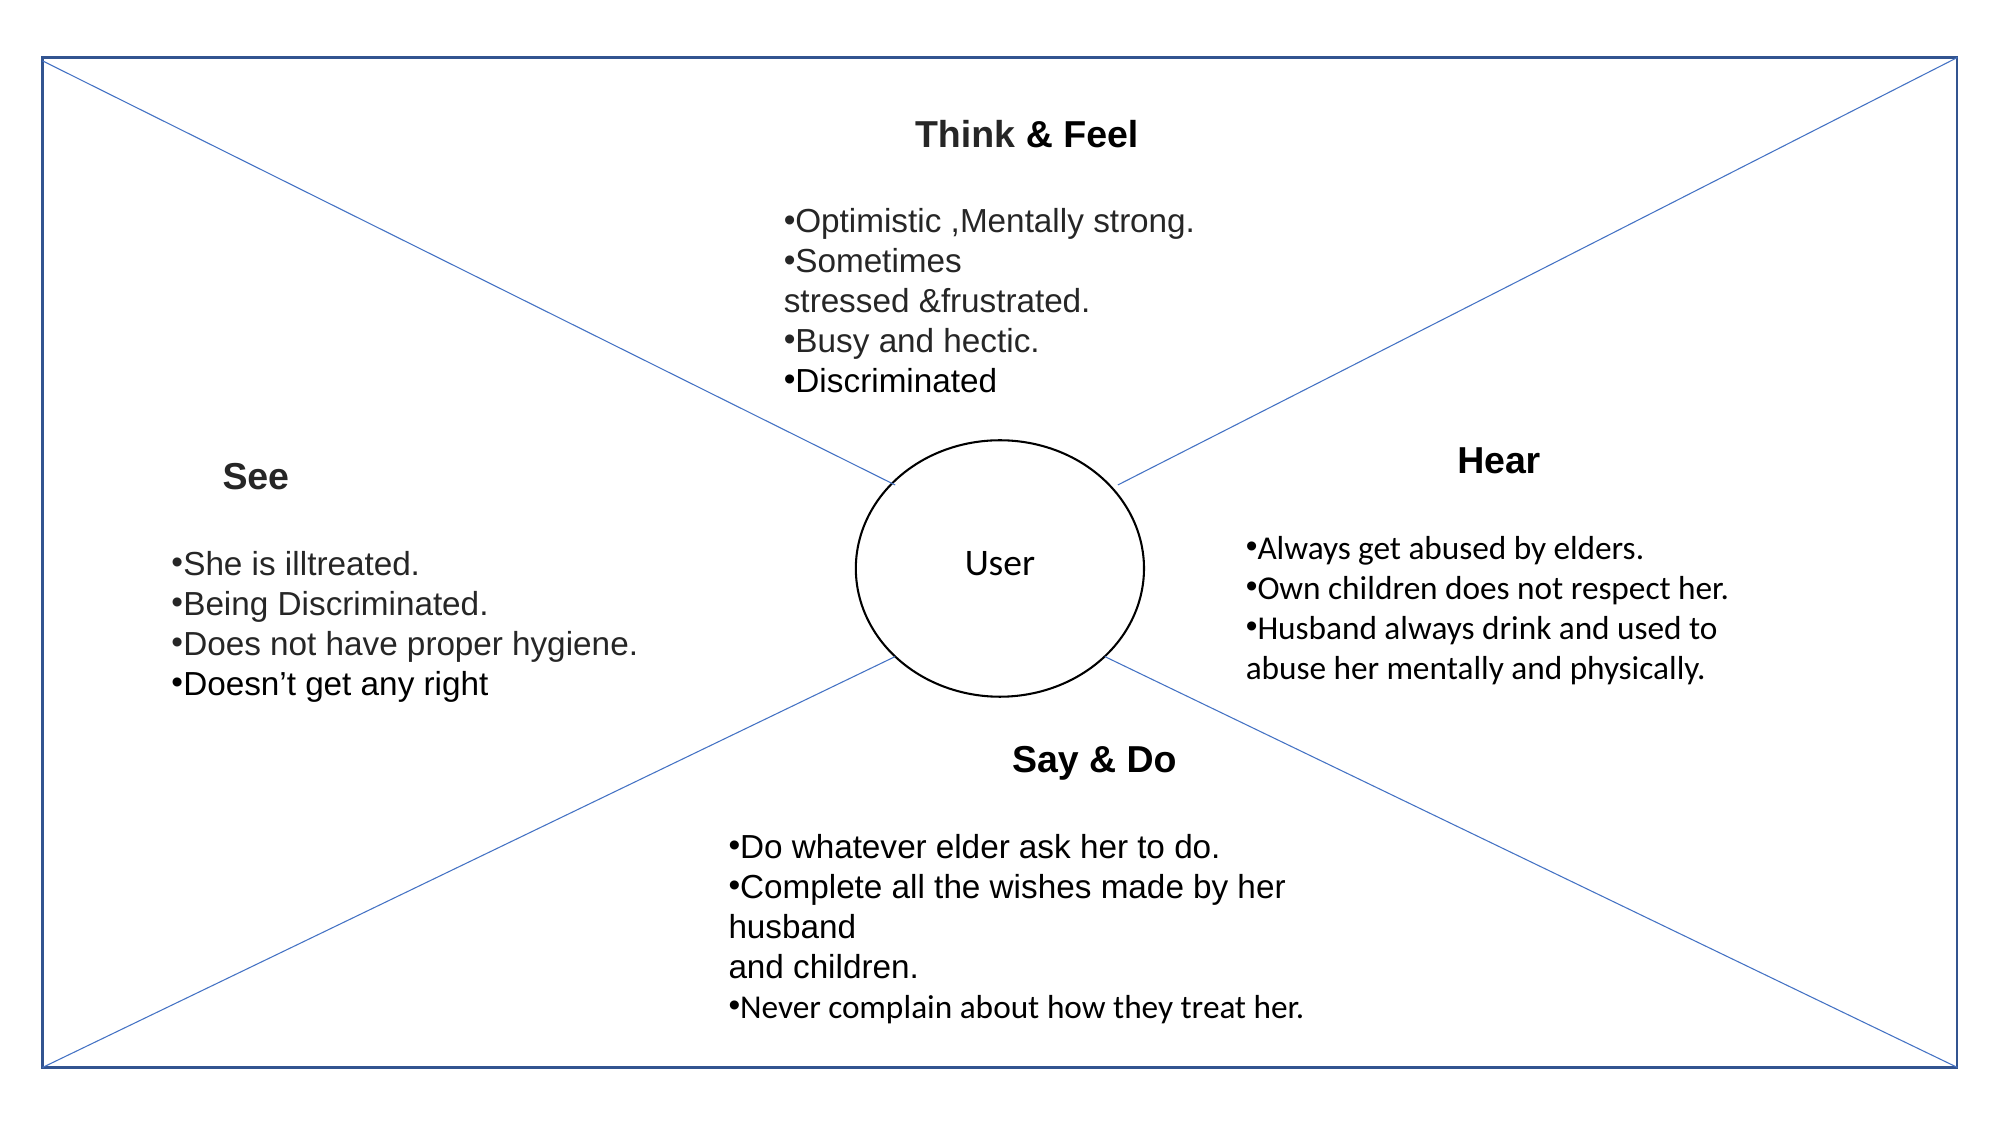

Think​ & Feel

Optimistic ,Mentally strong.​
Sometimes stressed &frustrated.​
Busy and hectic.
Discriminated

​
Hear

Always get abused by elders.
Own children does not respect her.
Husband always drink and used to abuse her mentally and physically.

      See​

She is illtreated.
Being Discriminated.
Does not have proper hygiene.
Doesn’t get any right
User

                           Say & Do

Do whatever elder ask her to do.
Complete all the wishes made by her husband
and children.
Never complain about how they treat her.